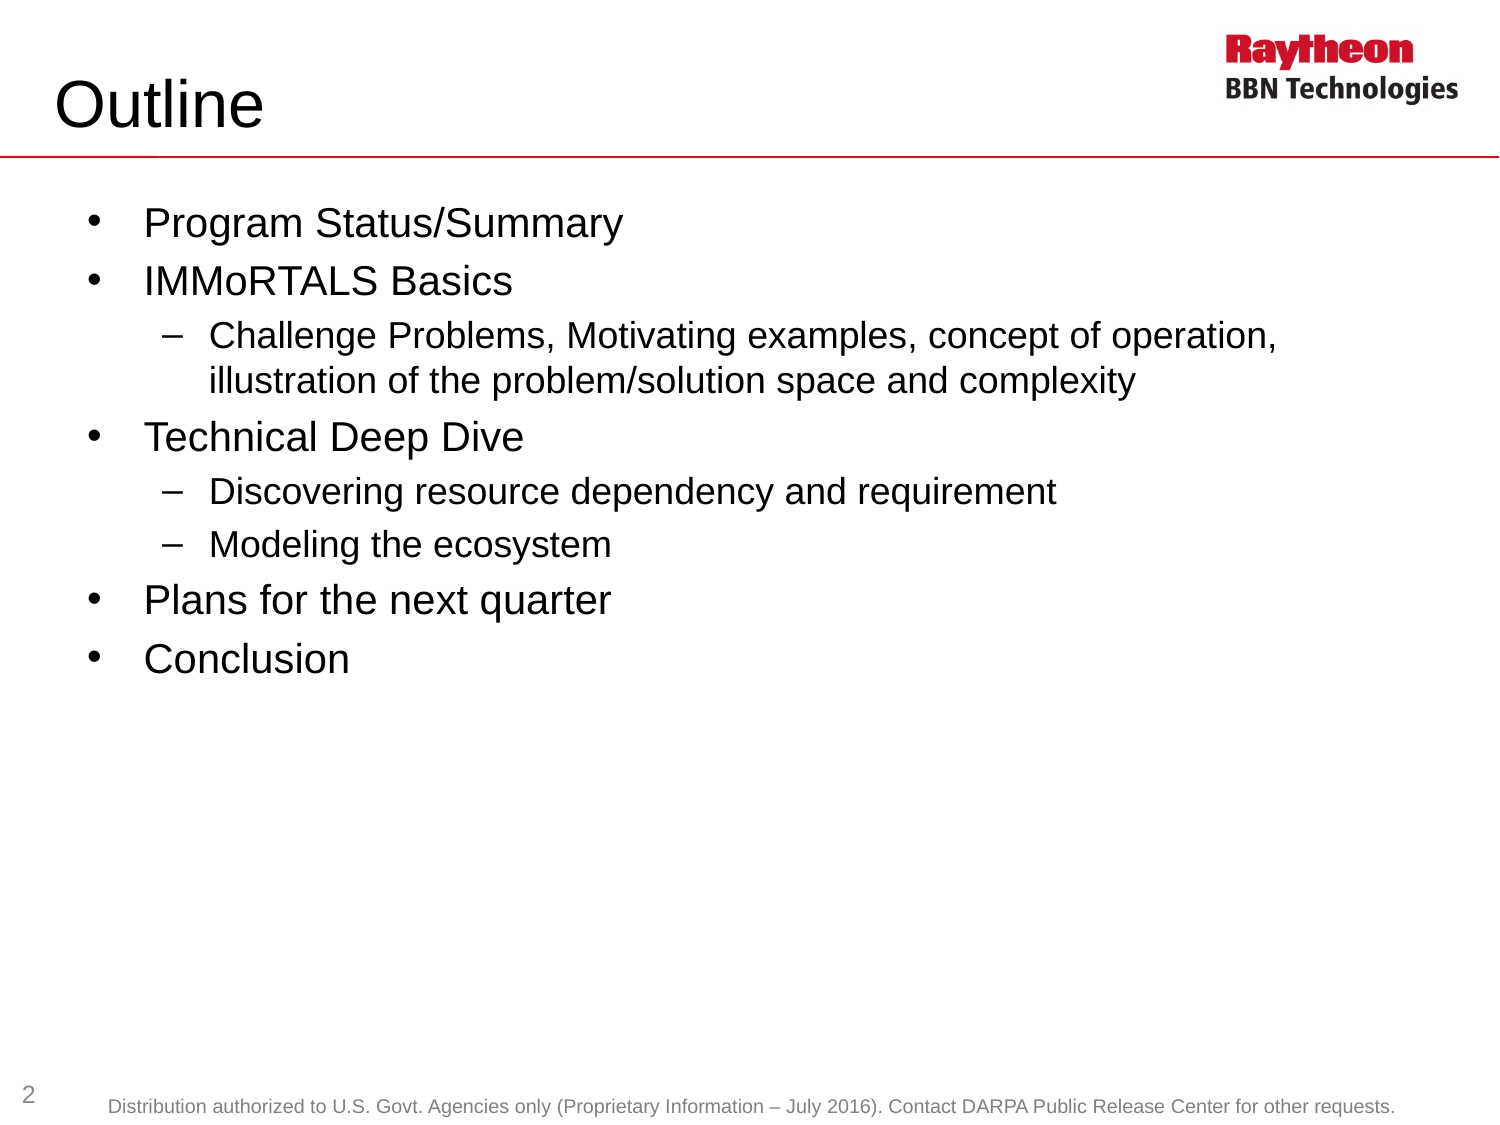

# Outline
Program Status/Summary
IMMoRTALS Basics
Challenge Problems, Motivating examples, concept of operation, illustration of the problem/solution space and complexity
Technical Deep Dive
Discovering resource dependency and requirement
Modeling the ecosystem
Plans for the next quarter
Conclusion
2